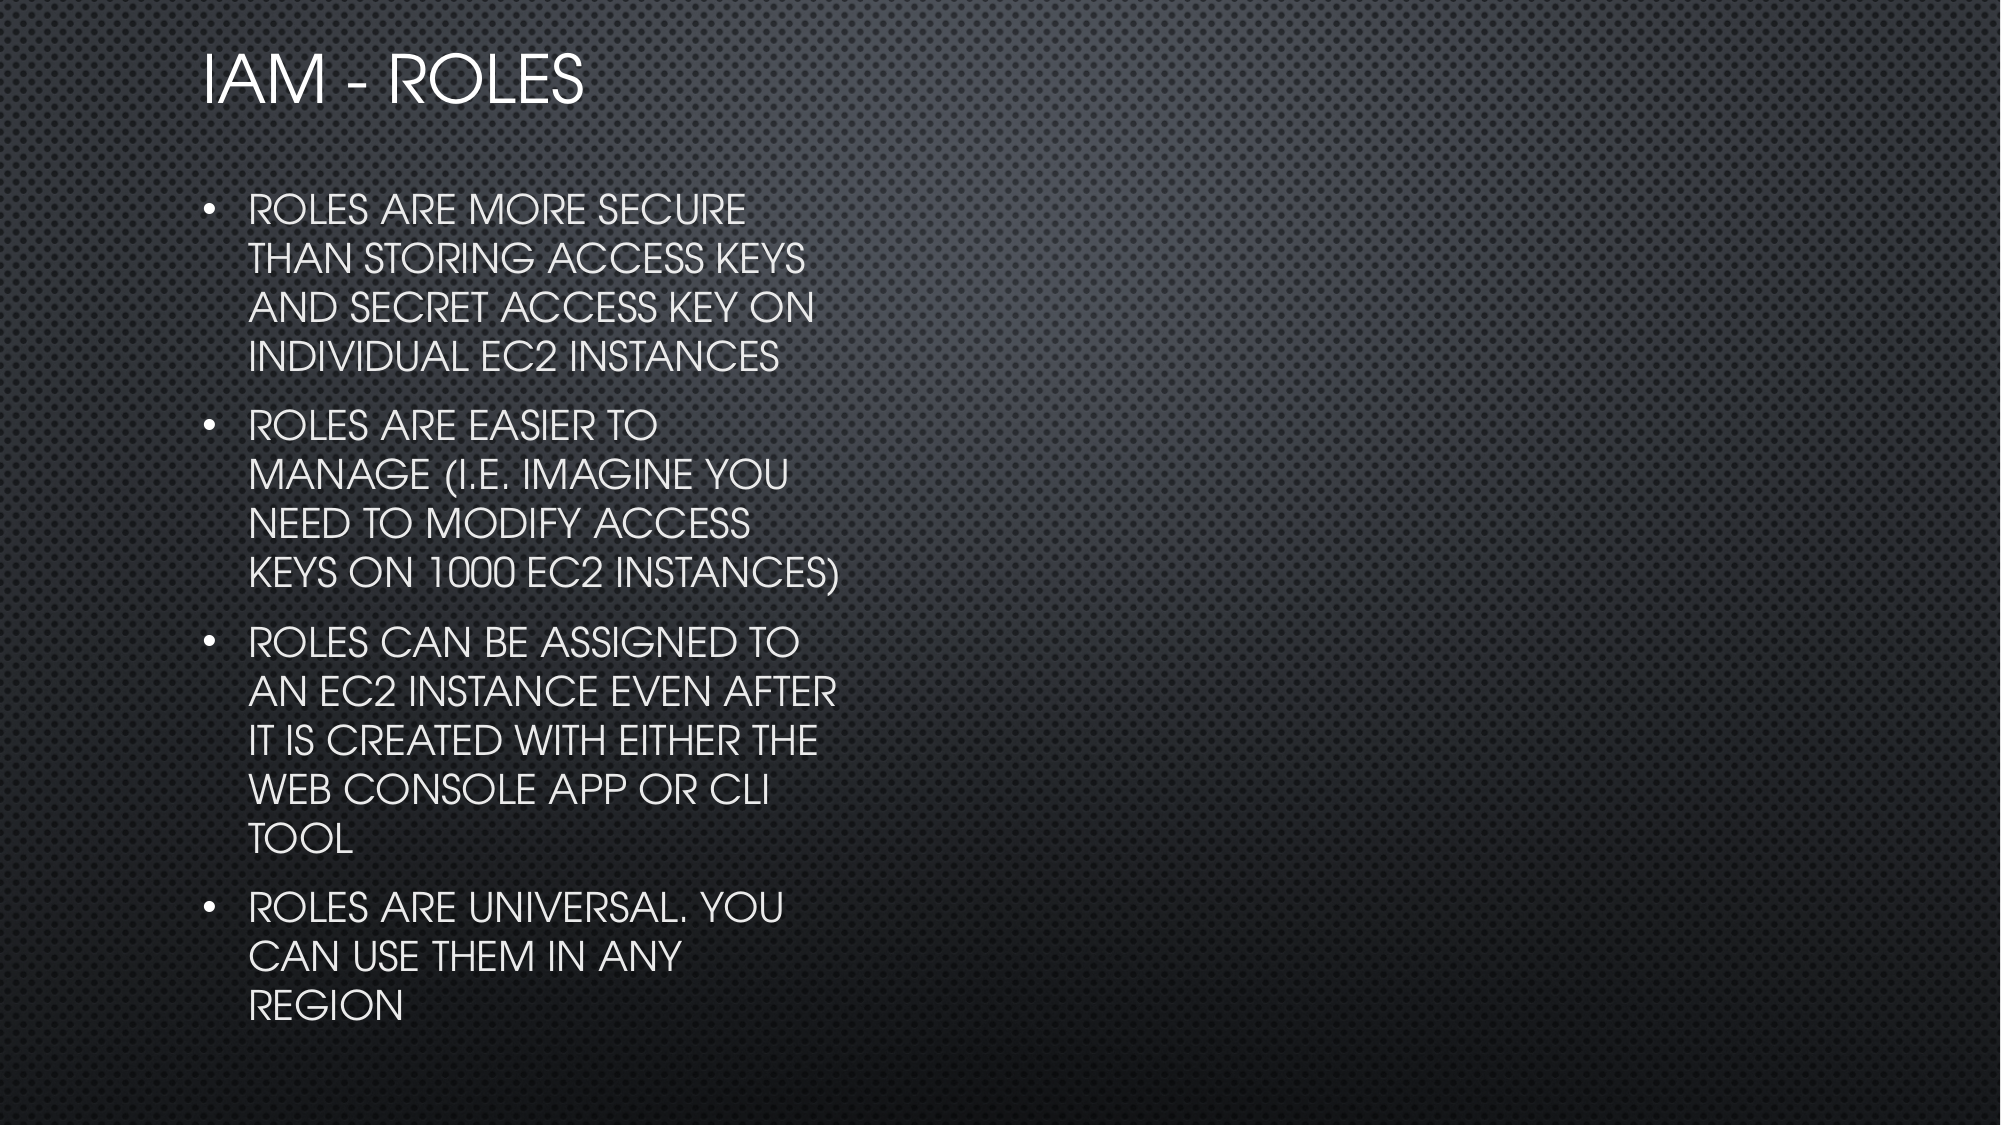

# IAM - Roles

Roles are more secure than storing access keys and secret access key on individual EC2 instances
Roles are easier to manage (i.e. imagine you need to modify access keys on 1000 EC2 instances)
Roles can be assigned to an EC2 instance even after it is created with either the web console app or CLI tool
Roles are universal. You can use them in any region